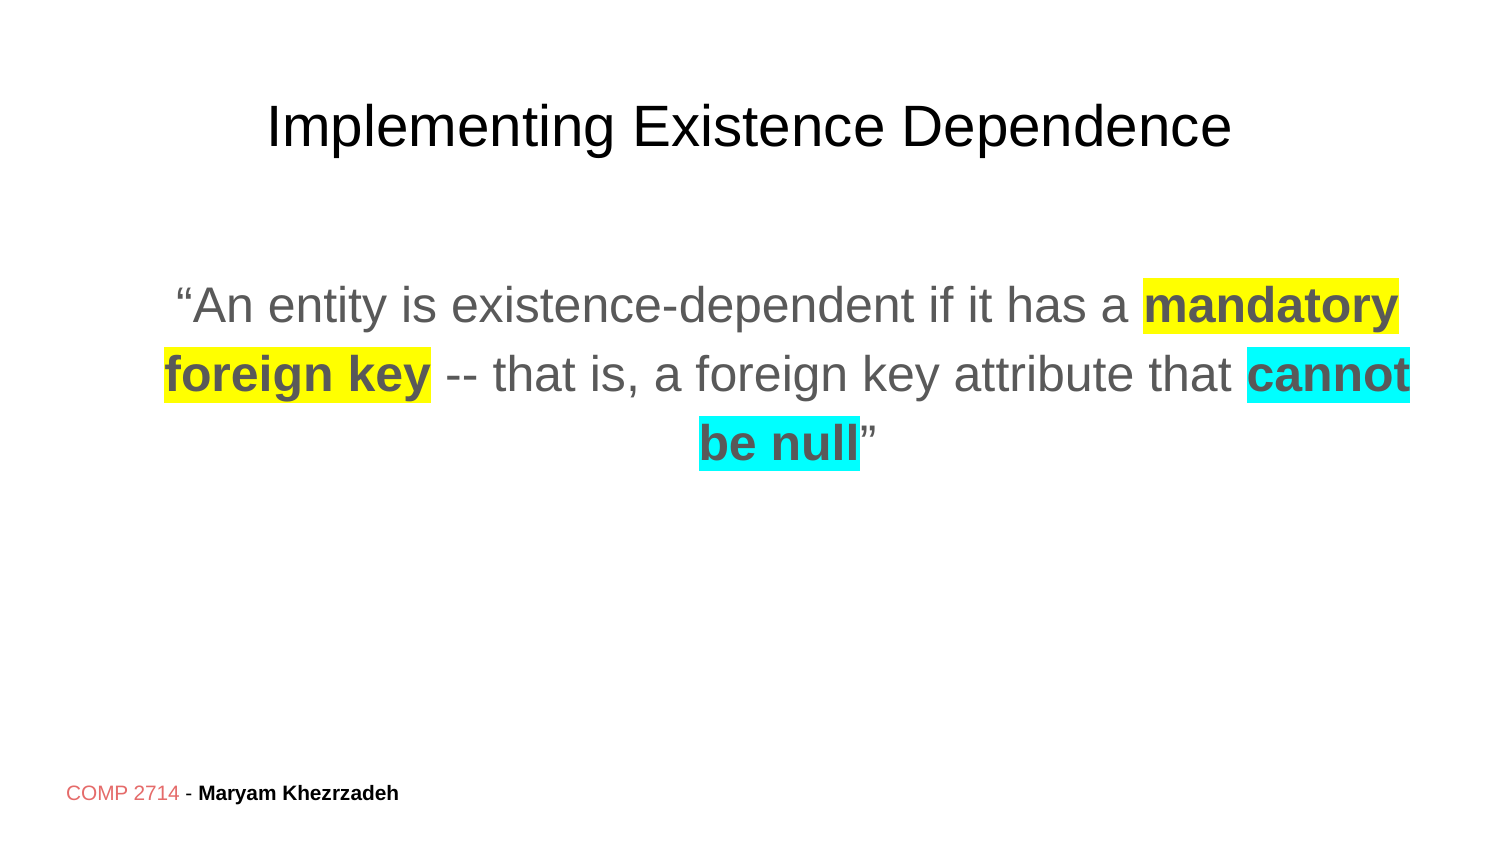

# Implementing Existence Dependence
“An entity is existence-dependent if it has a mandatory foreign key -- that is, a foreign key attribute that cannot be null”